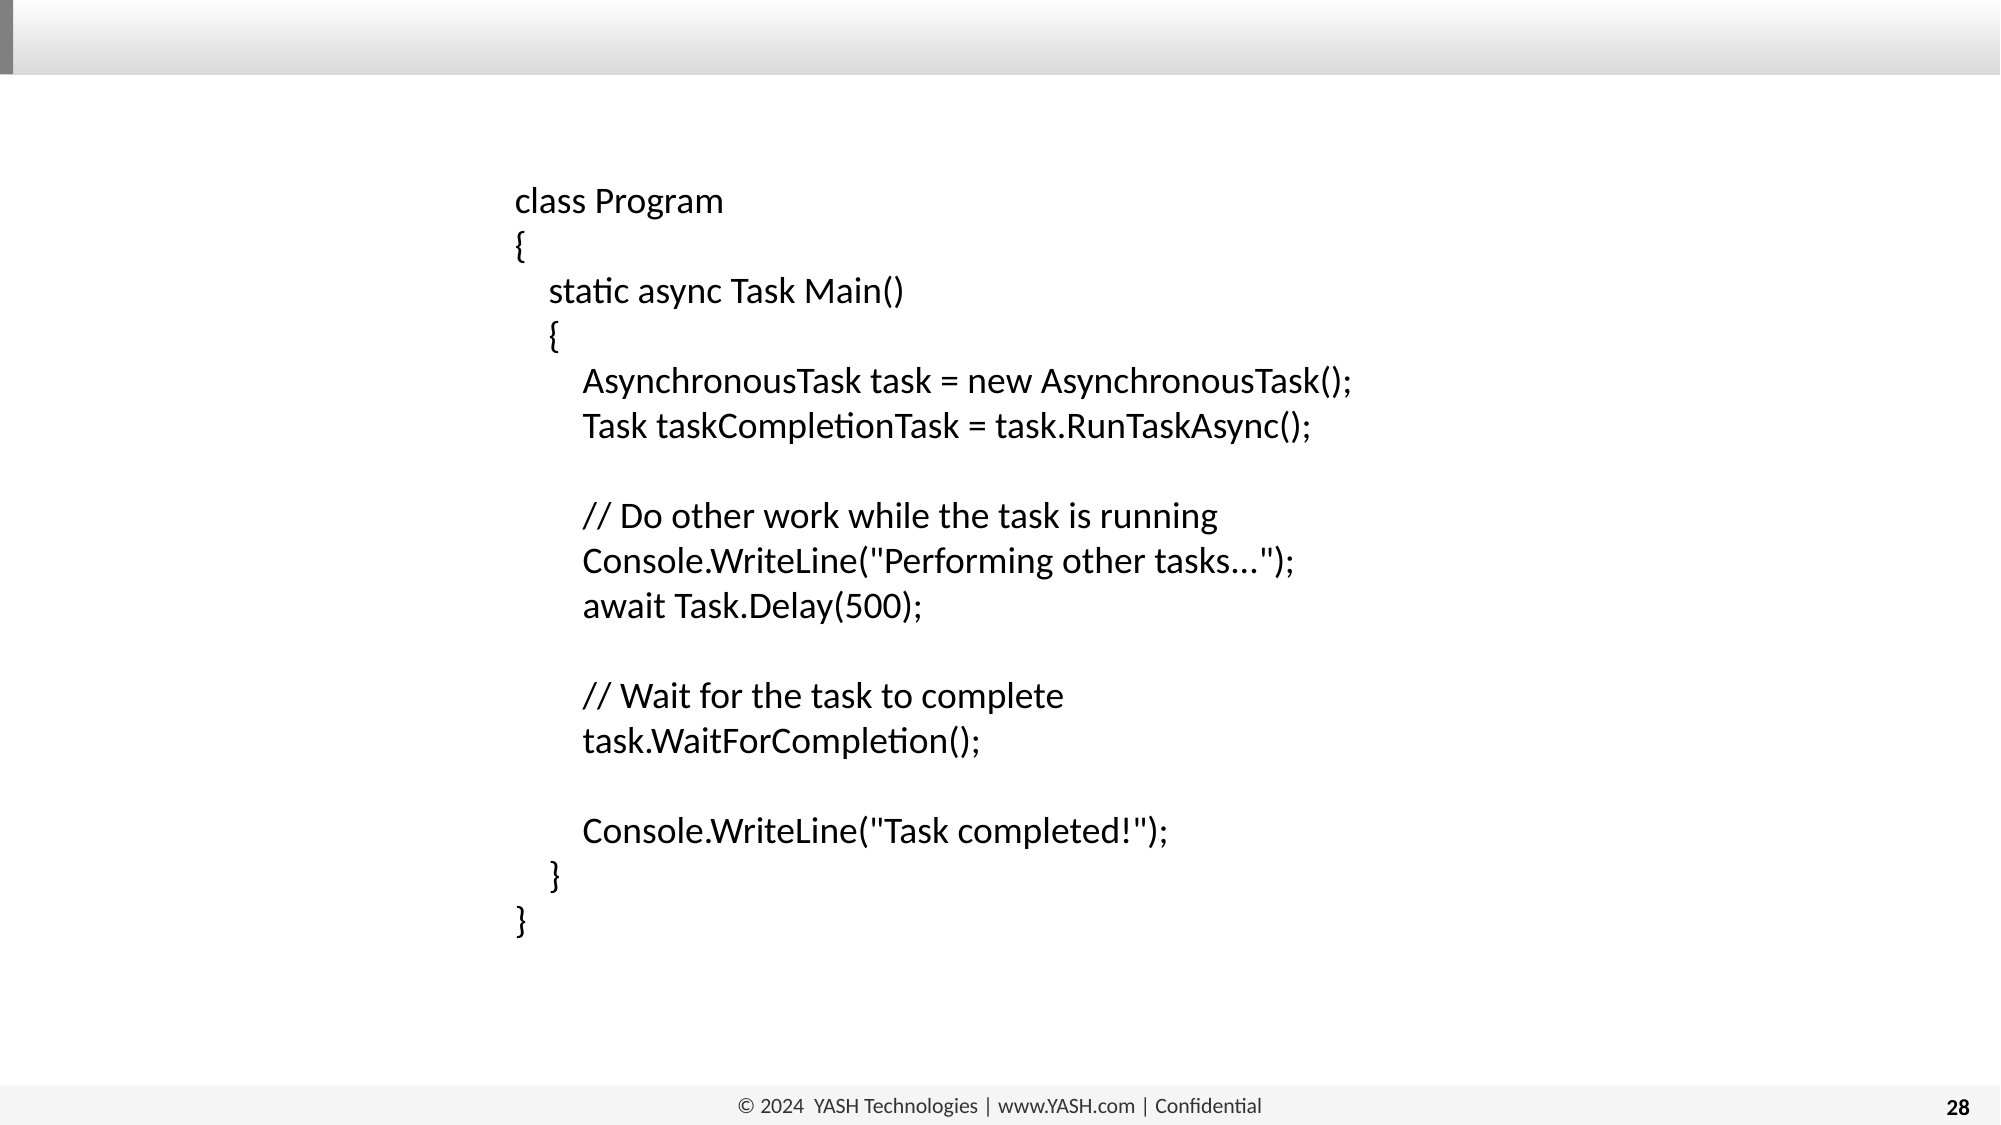

class Program
{
    static async Task Main()
    {
        AsynchronousTask task = new AsynchronousTask();
        Task taskCompletionTask = task.RunTaskAsync();

        // Do other work while the task is running
        Console.WriteLine("Performing other tasks...");
        await Task.Delay(500);

        // Wait for the task to complete
        task.WaitForCompletion();

        Console.WriteLine("Task completed!");
    }
}